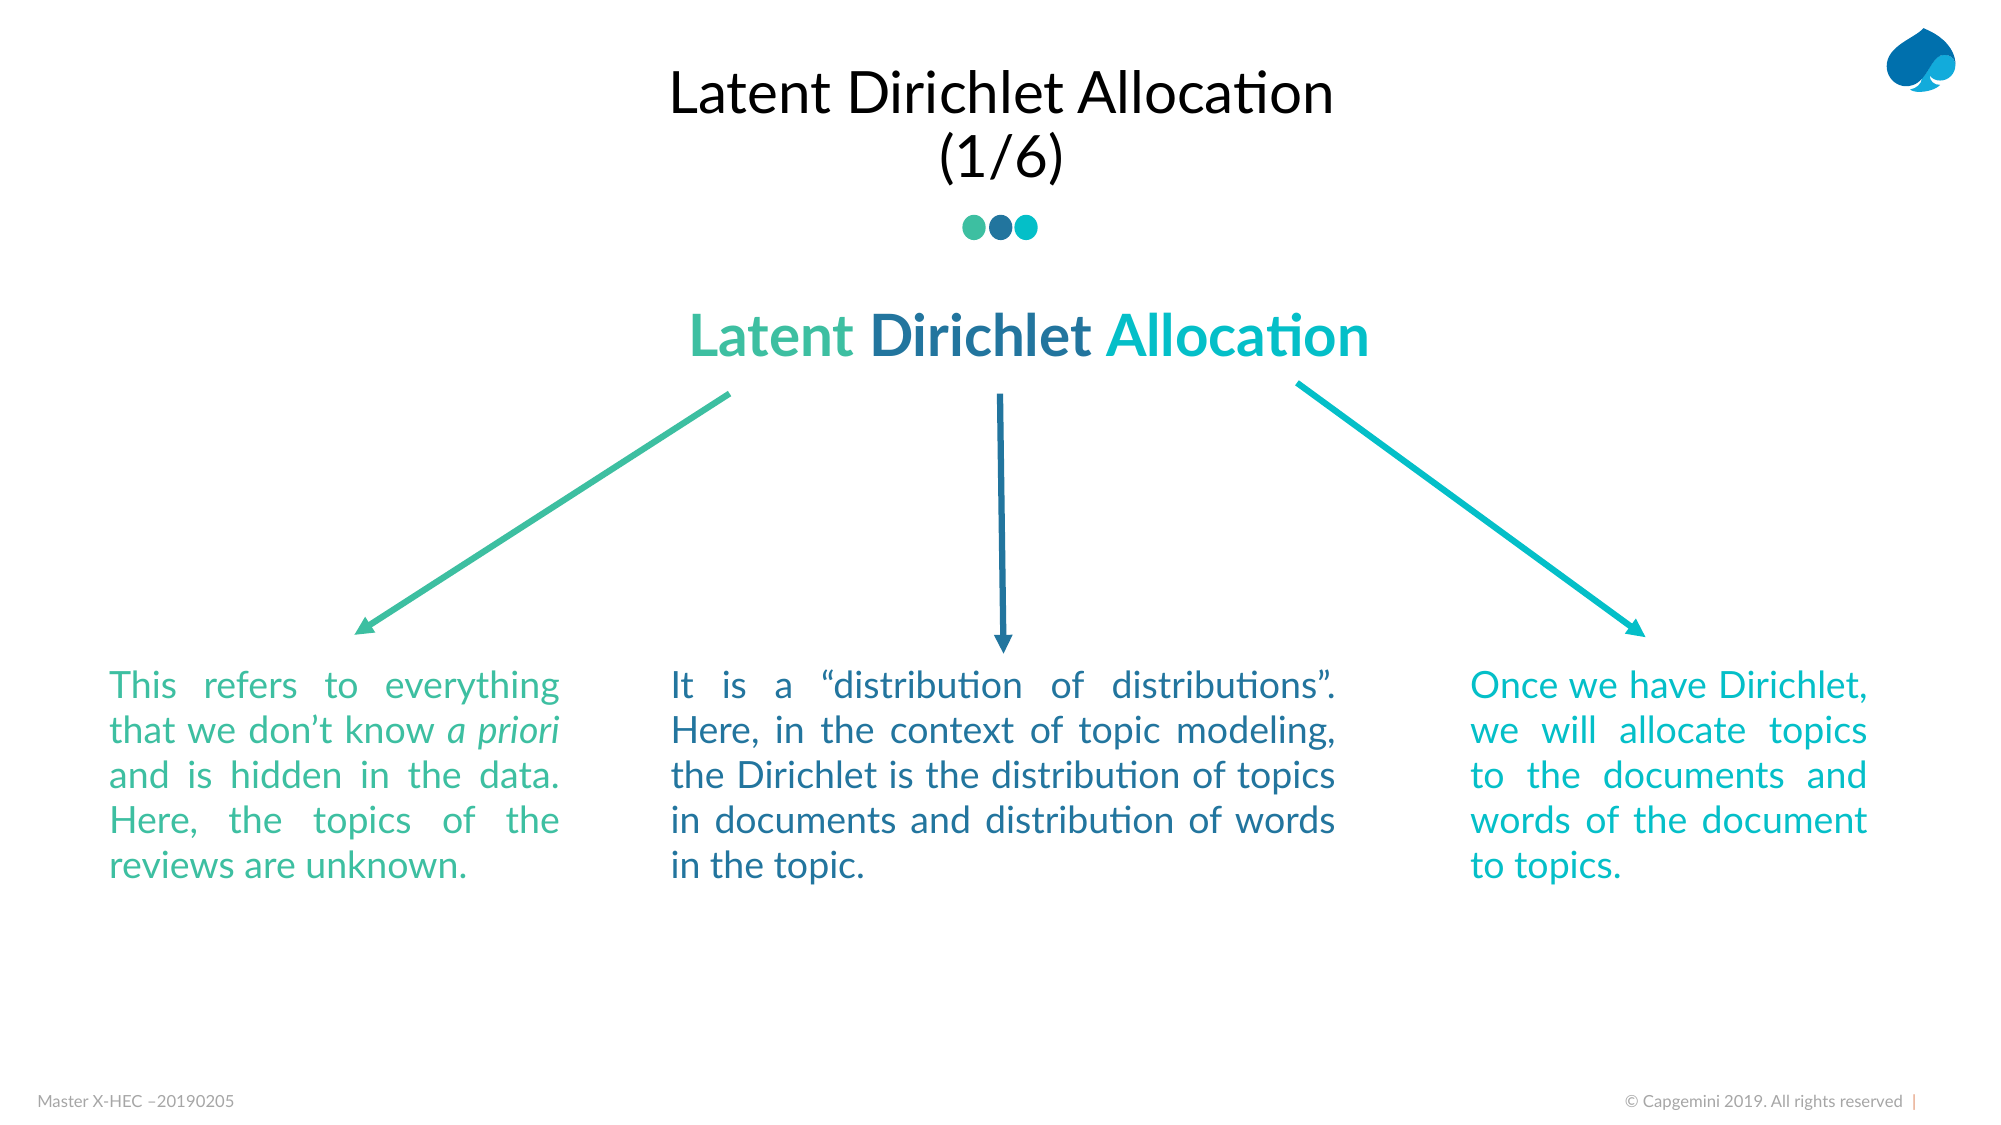

# Latent Dirichlet Allocation (1/6)
Latent Dirichlet Allocation
This refers to everything that we don’t know a priori and is hidden in the data. Here, the topics of the reviews are unknown.
It is a “distribution of distributions”. Here, in the context of topic modeling, the Dirichlet is the distribution of topics in documents and distribution of words in the topic.
Once we have Dirichlet, we will allocate topics to the documents and words of the document to topics.